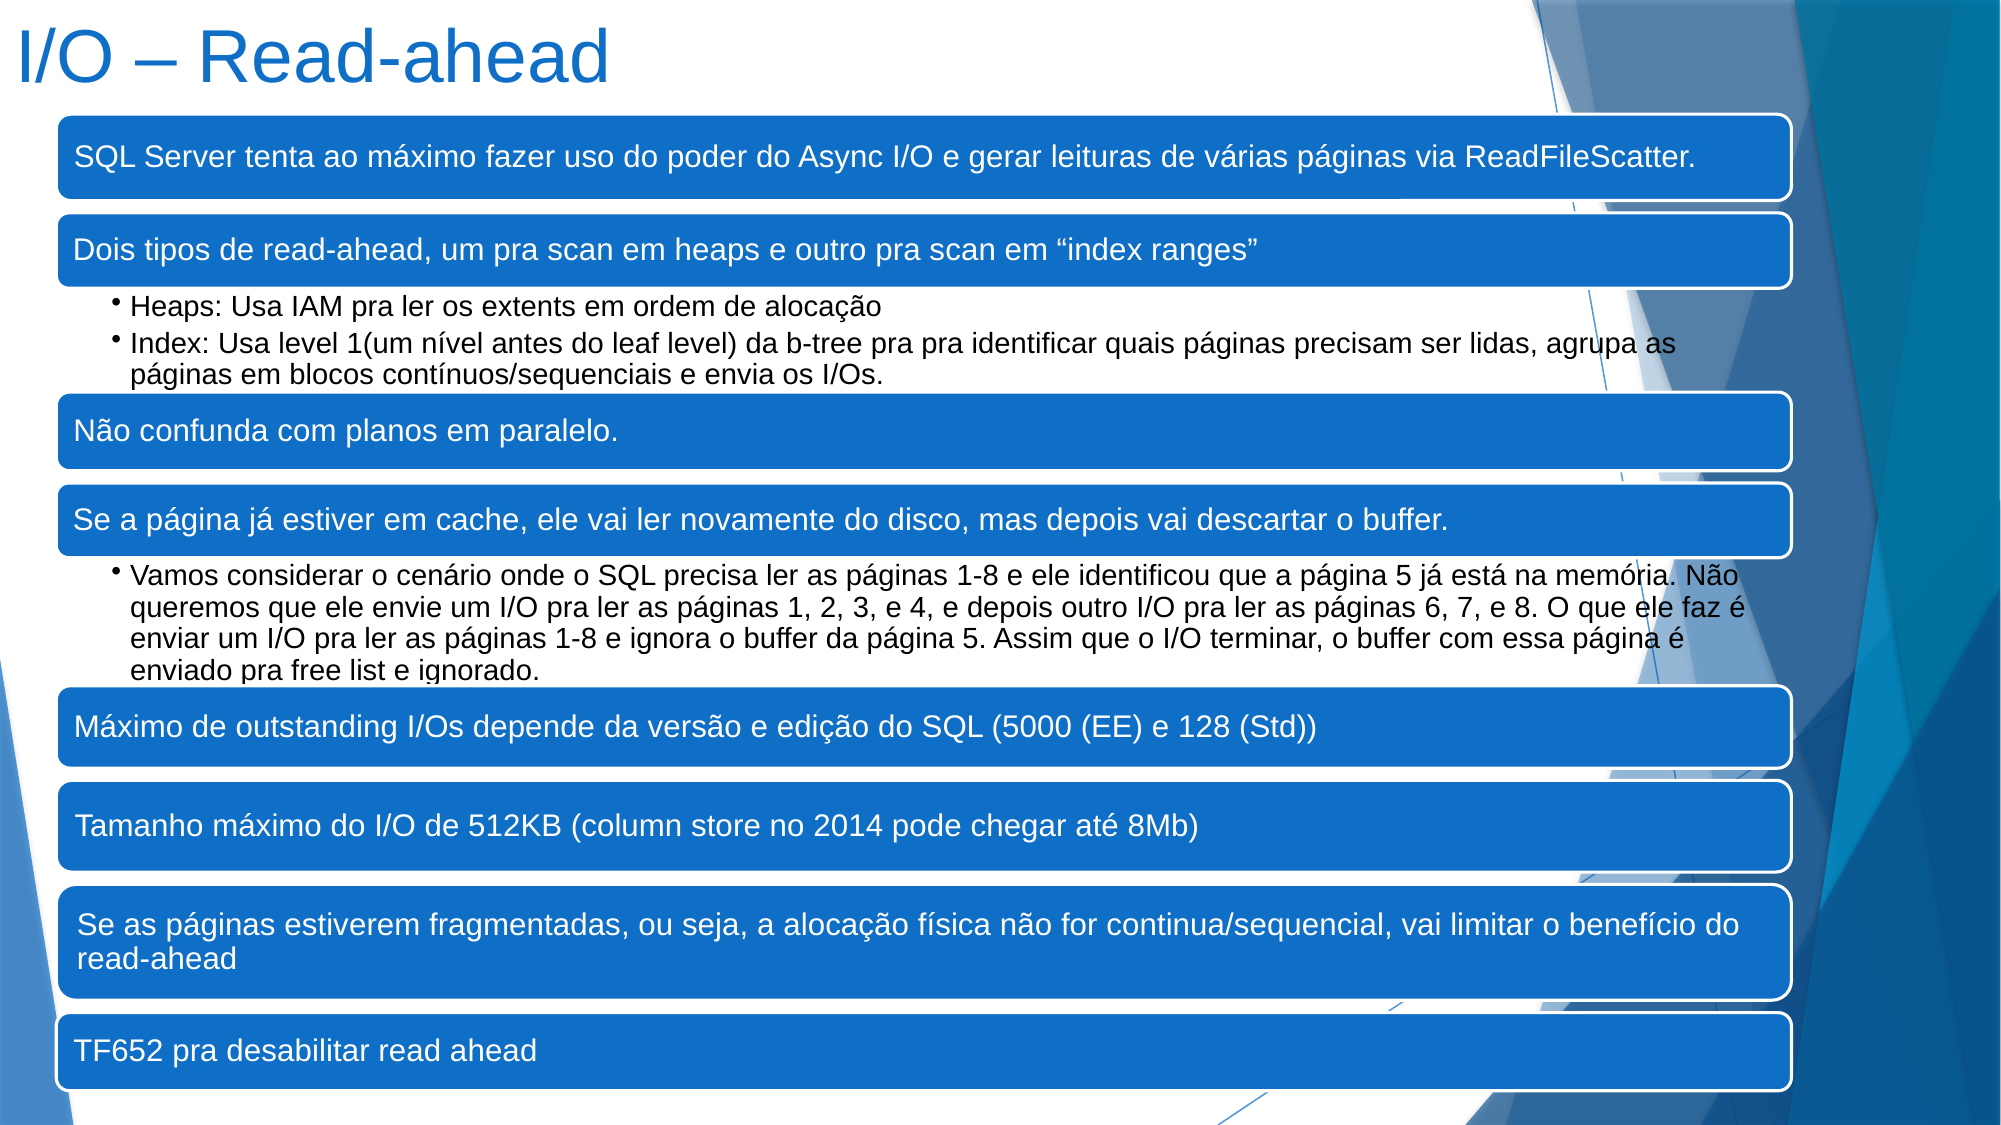

# I/O – Read-ahead
SQL Server tenta ao máximo fazer uso do poder do Async I/O e gerar leituras de várias páginas via ReadFileScatter.
Dois tipos de read-ahead, um pra scan em heaps e outro pra scan em “index ranges”
Heaps: Usa IAM pra ler os extents em ordem de alocação
Index: Usa level 1(um nível antes do leaf level) da b-tree pra pra identificar quais páginas precisam ser lidas, agrupa as páginas em blocos contínuos/sequenciais e envia os I/Os.
Não confunda com planos em paralelo.
Se a página já estiver em cache, ele vai ler novamente do disco, mas depois vai descartar o buffer.
Vamos considerar o cenário onde o SQL precisa ler as páginas 1-8 e ele identificou que a página 5 já está na memória. Não queremos que ele envie um I/O pra ler as páginas 1, 2, 3, e 4, e depois outro I/O pra ler as páginas 6, 7, e 8. O que ele faz é enviar um I/O pra ler as páginas 1-8 e ignora o buffer da página 5. Assim que o I/O terminar, o buffer com essa página é enviado pra free list e ignorado.
Máximo de outstanding I/Os depende da versão e edição do SQL (5000 (EE) e 128 (Std))
Tamanho máximo do I/O de 512KB (column store no 2014 pode chegar até 8Mb)
Se as páginas estiverem fragmentadas, ou seja, a alocação física não for continua/sequencial, vai limitar o benefício do read-ahead
TF652 pra desabilitar read ahead